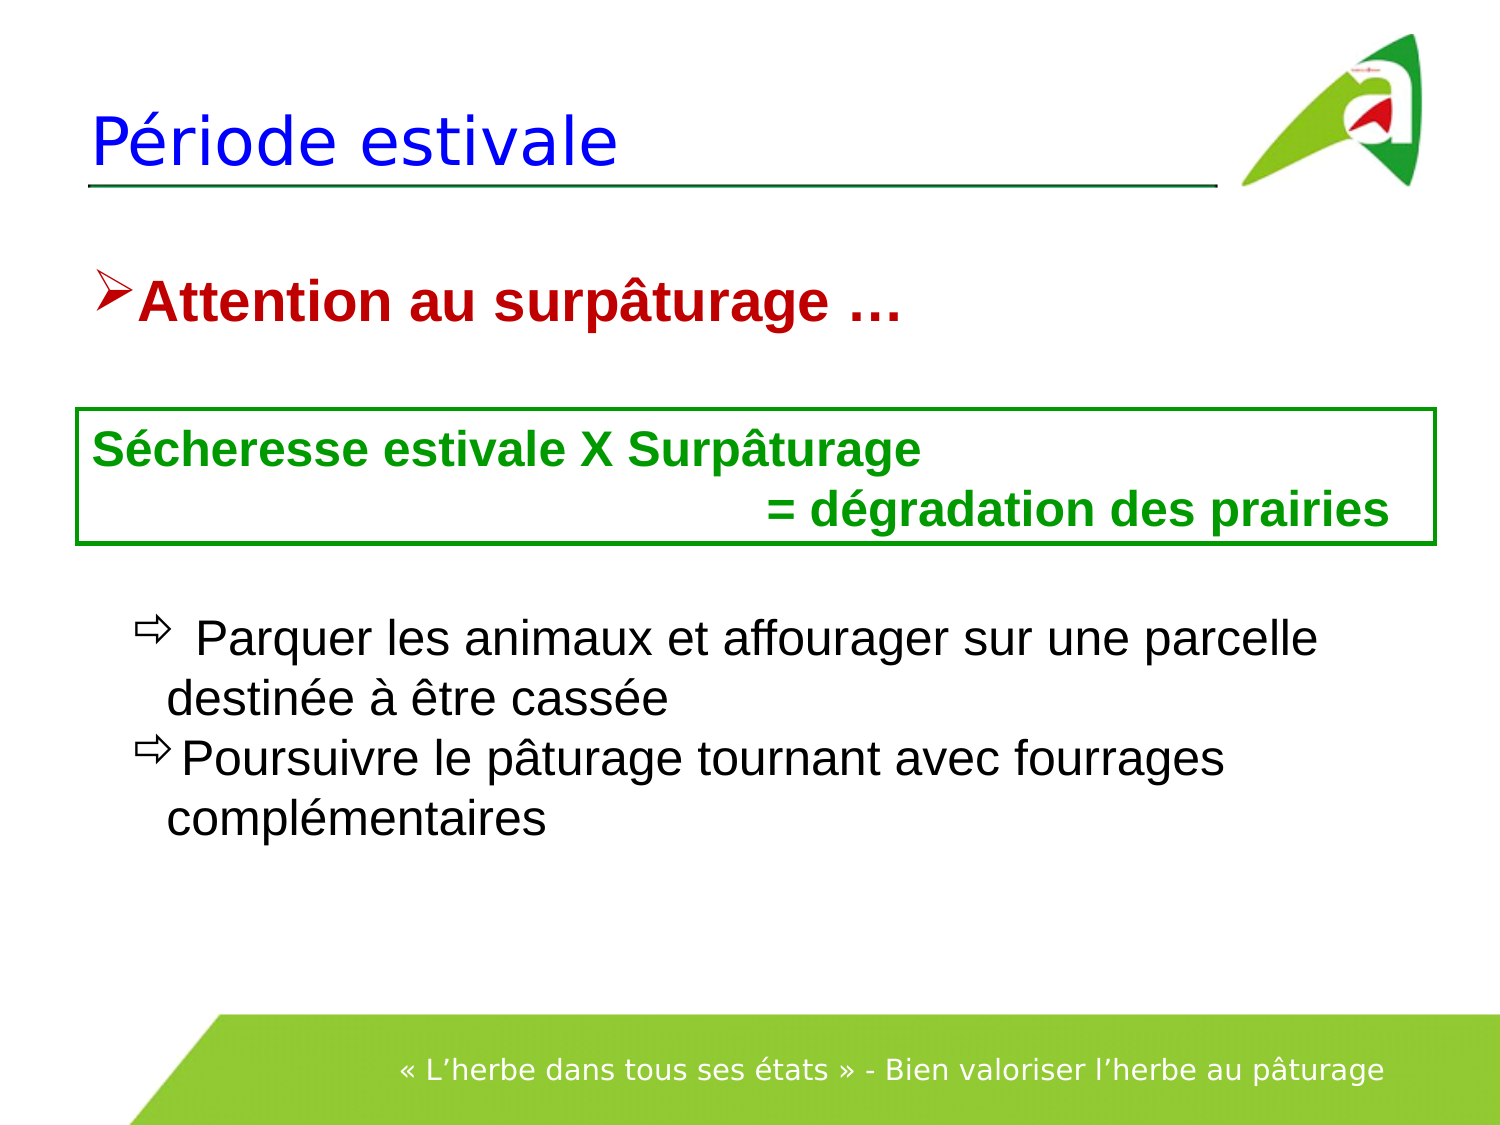

# Période estivale
Attention au surpâturage …
Sécheresse estivale X Surpâturage
				= dégradation des prairies
 Parquer les animaux et affourager sur une parcelle destinée à être cassée
Poursuivre le pâturage tournant avec fourrages complémentaires
« L’herbe dans tous ses états » - Bien valoriser l’herbe au pâturage